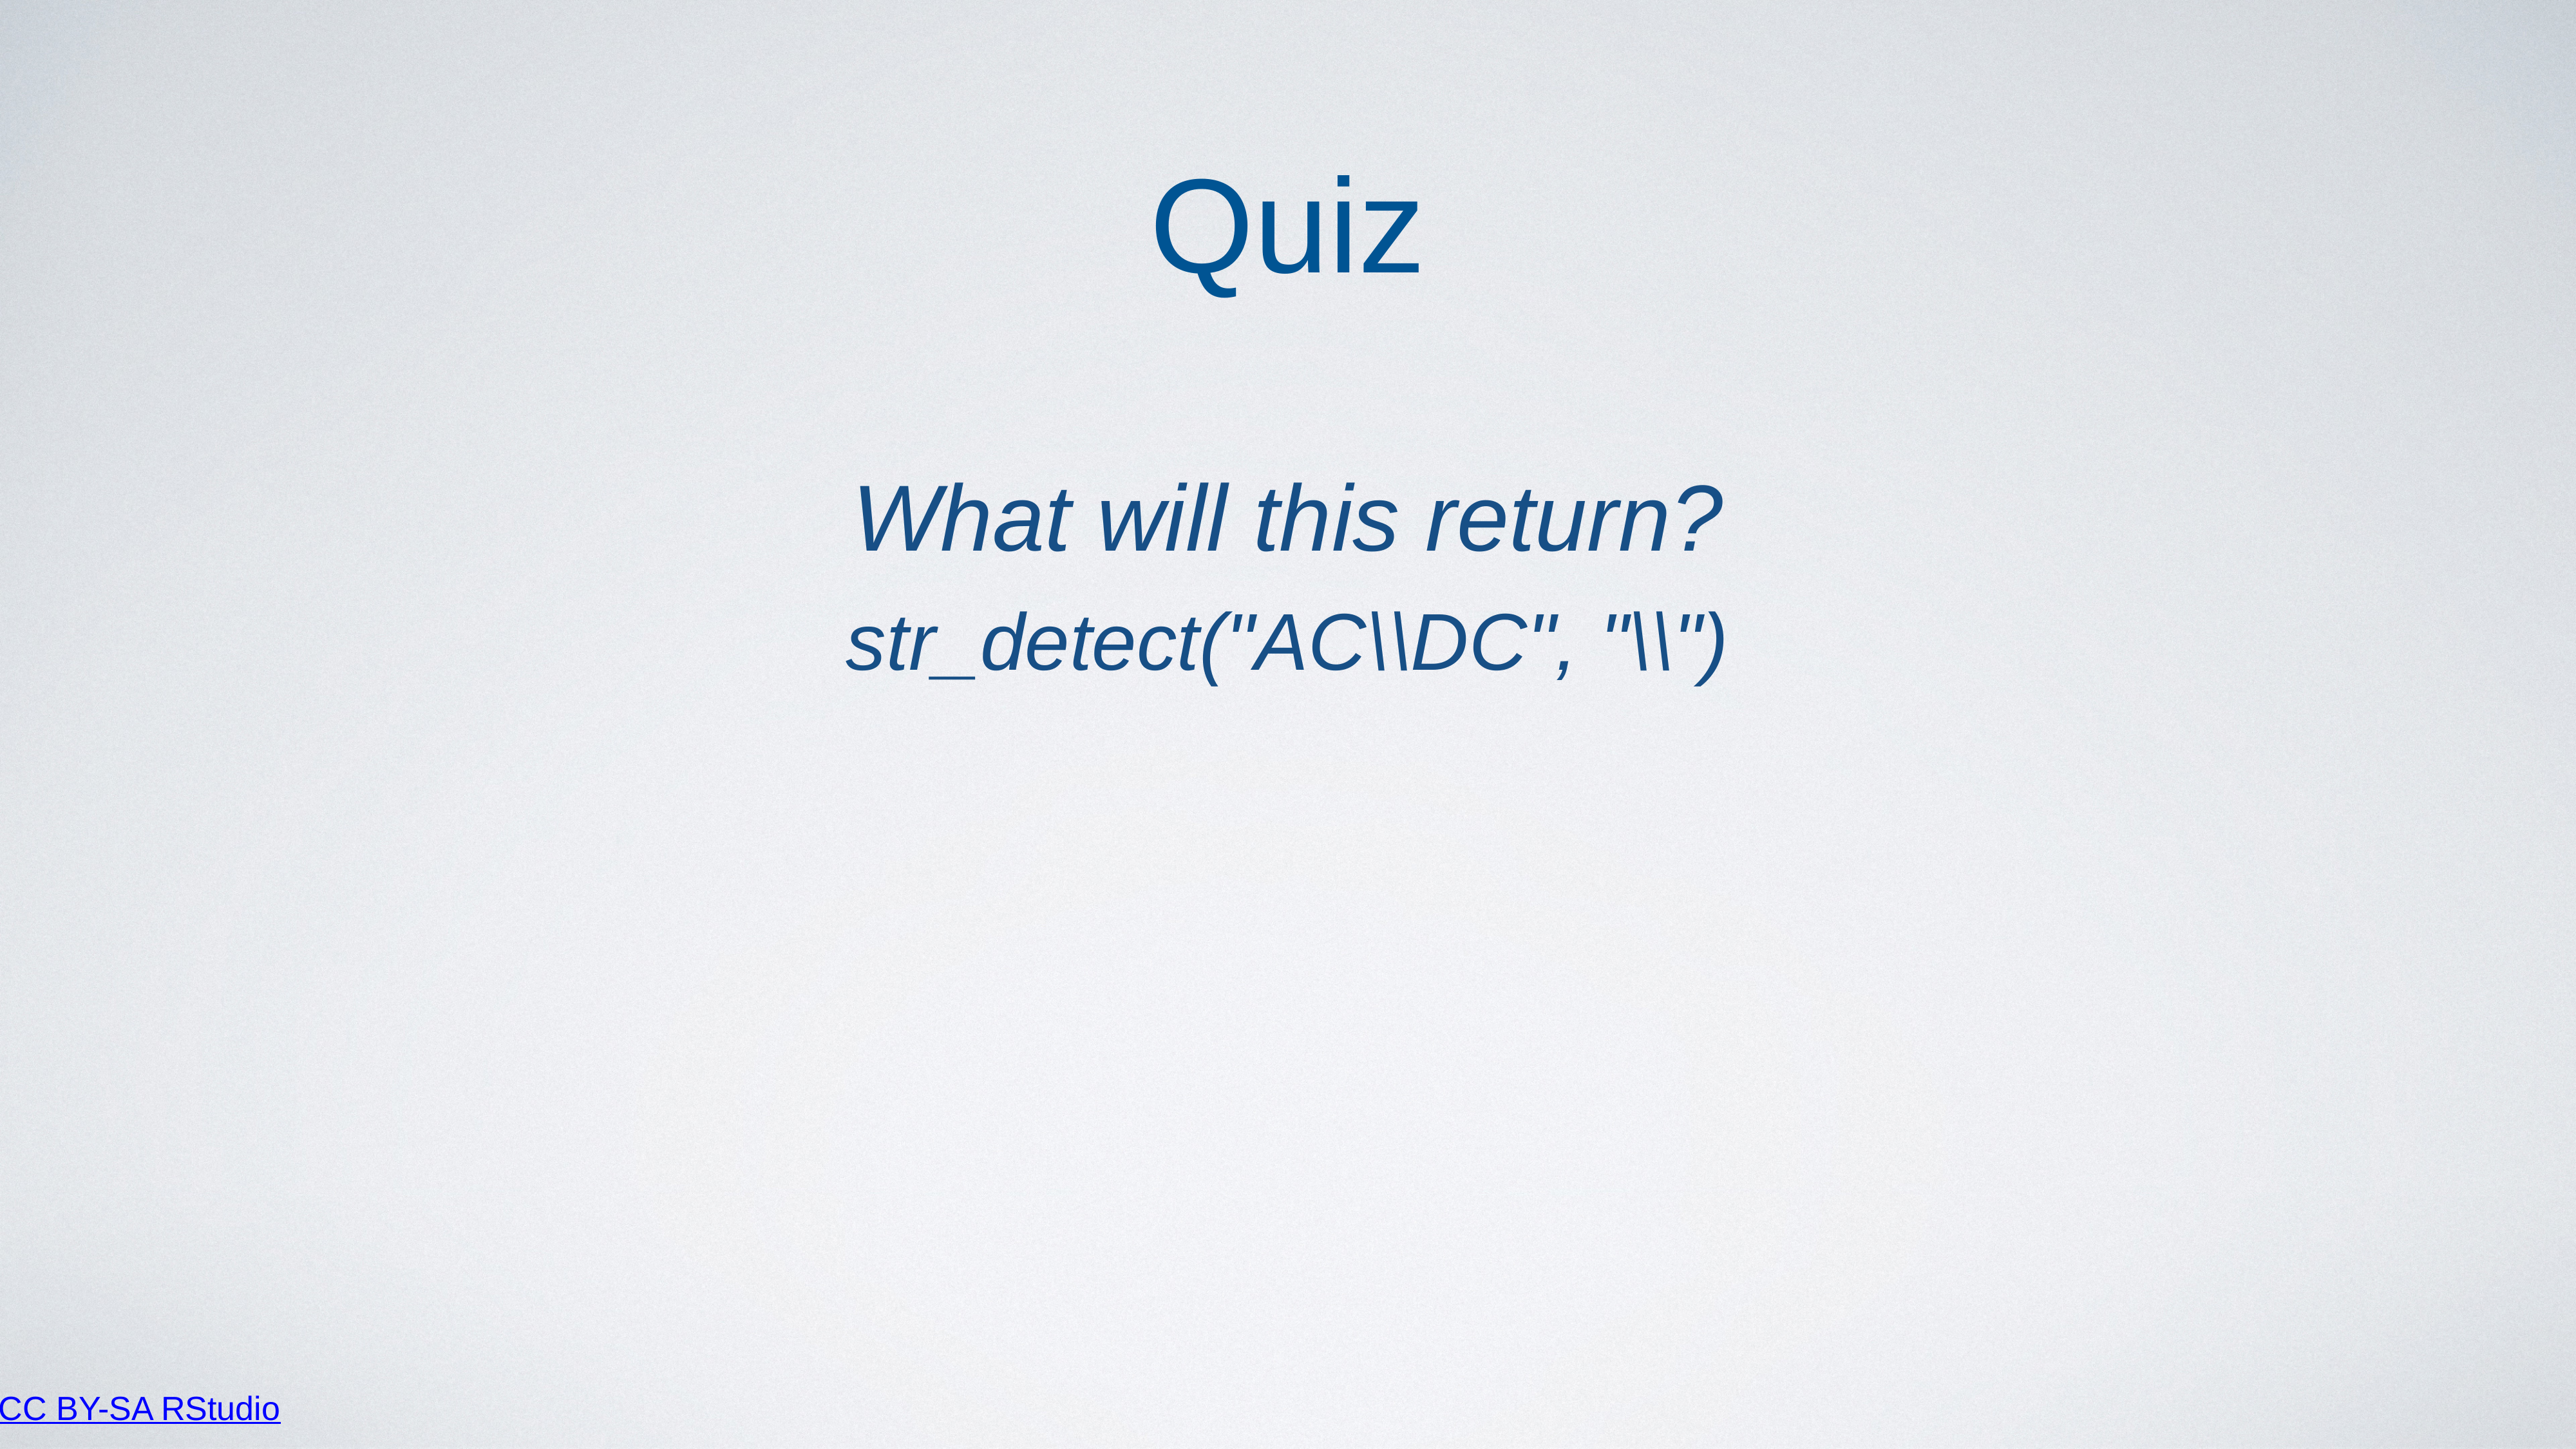

Quiz
What will this return?
str_detect("AC\\DC", "\\")